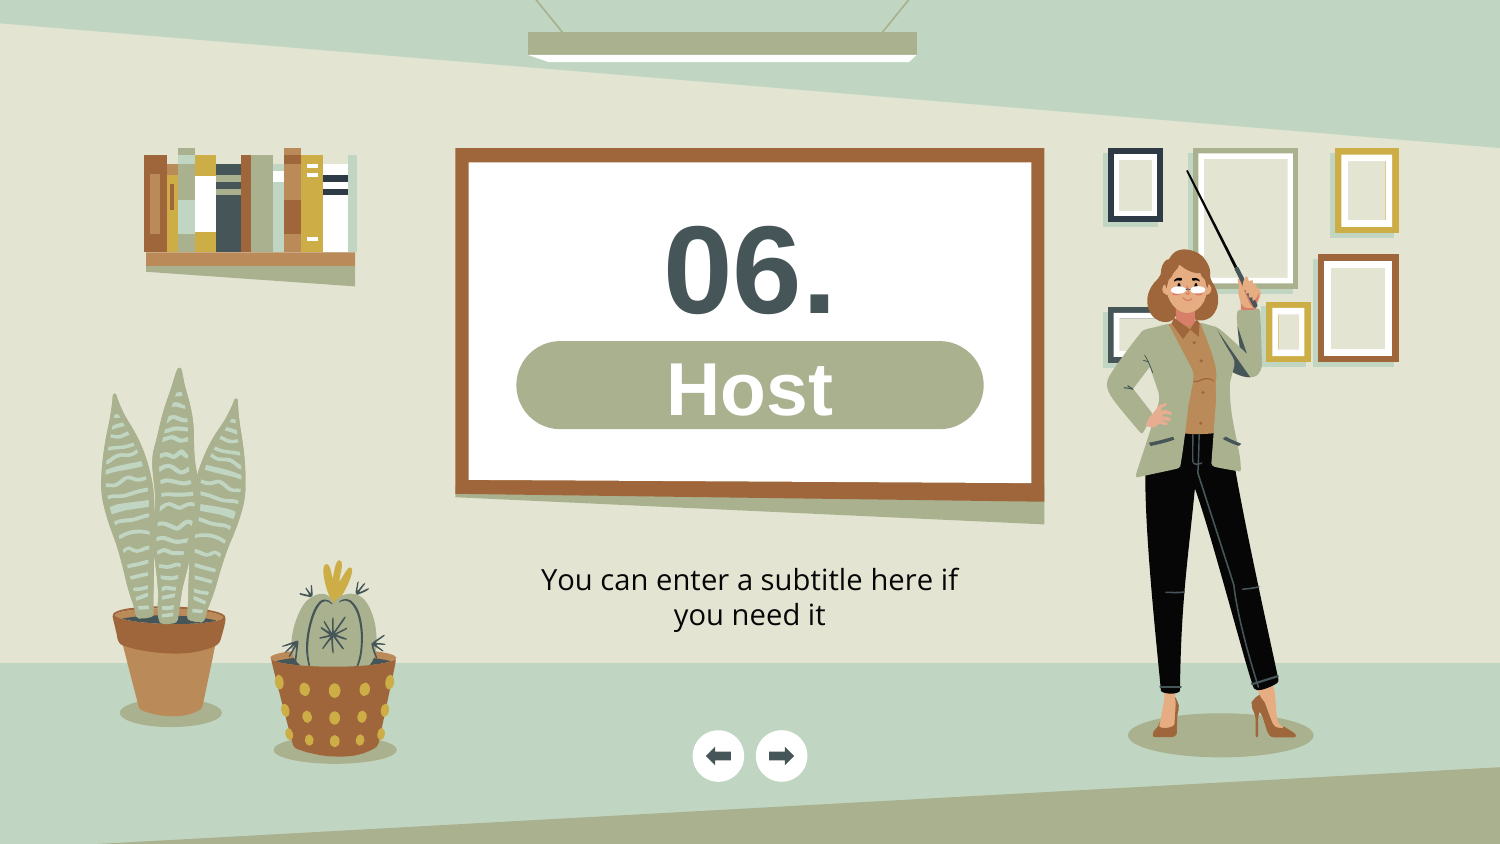

06.

# Host

You can enter a subtitle here if you need it